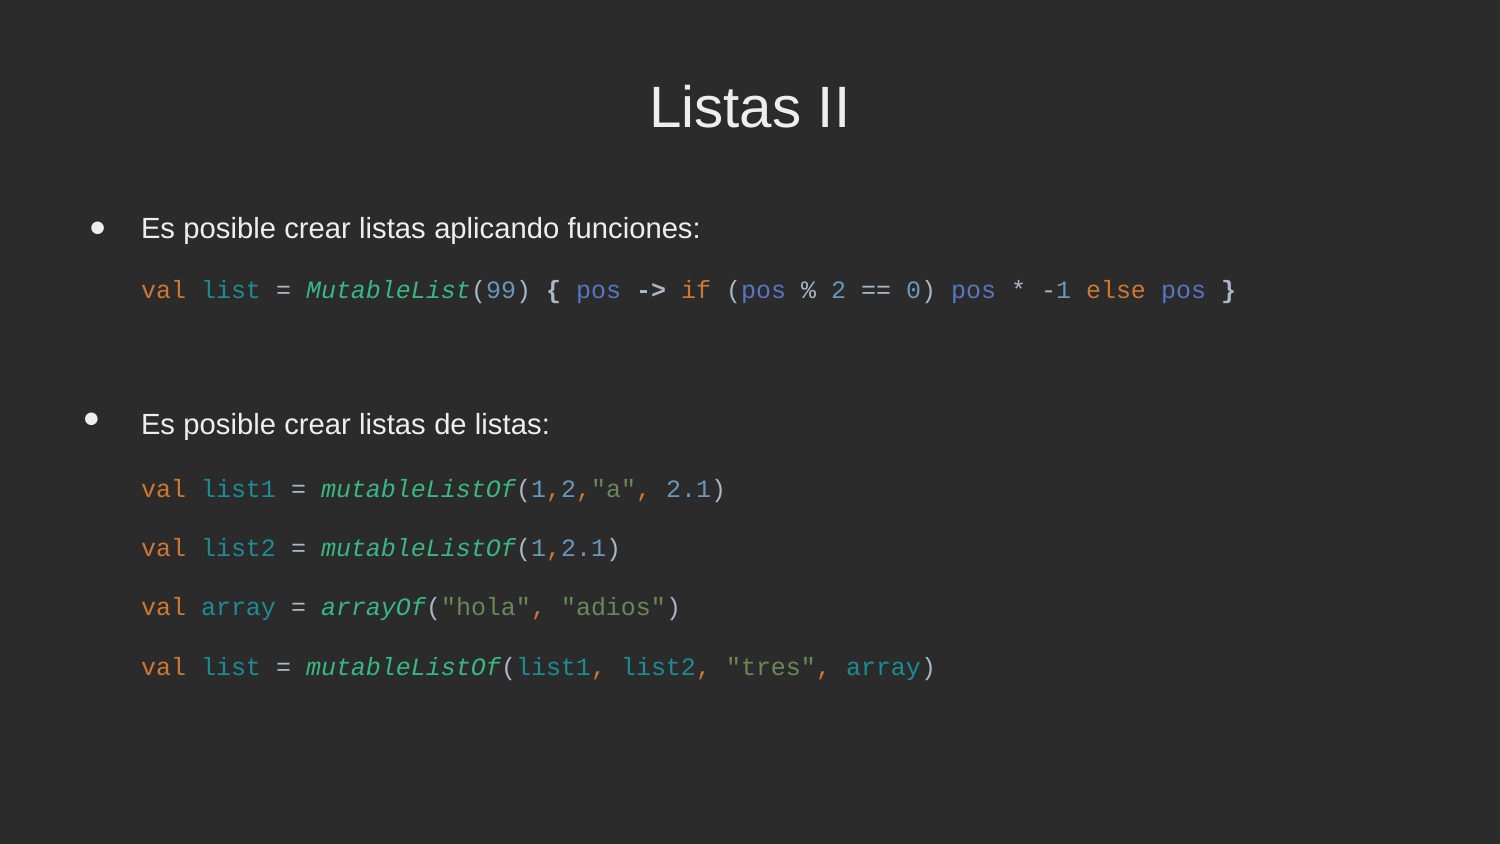

Listas II
Es posible crear listas aplicando funciones:
val list = MutableList(99) { pos -> if (pos % 2 == 0) pos * -1 else pos }

Es posible crear listas de listas:
val list1 = mutableListOf(1,2,"a", 2.1)
val list2 = mutableListOf(1,2.1)
val array = arrayOf("hola", "adios")
val list = mutableListOf(list1, list2, "tres", array)